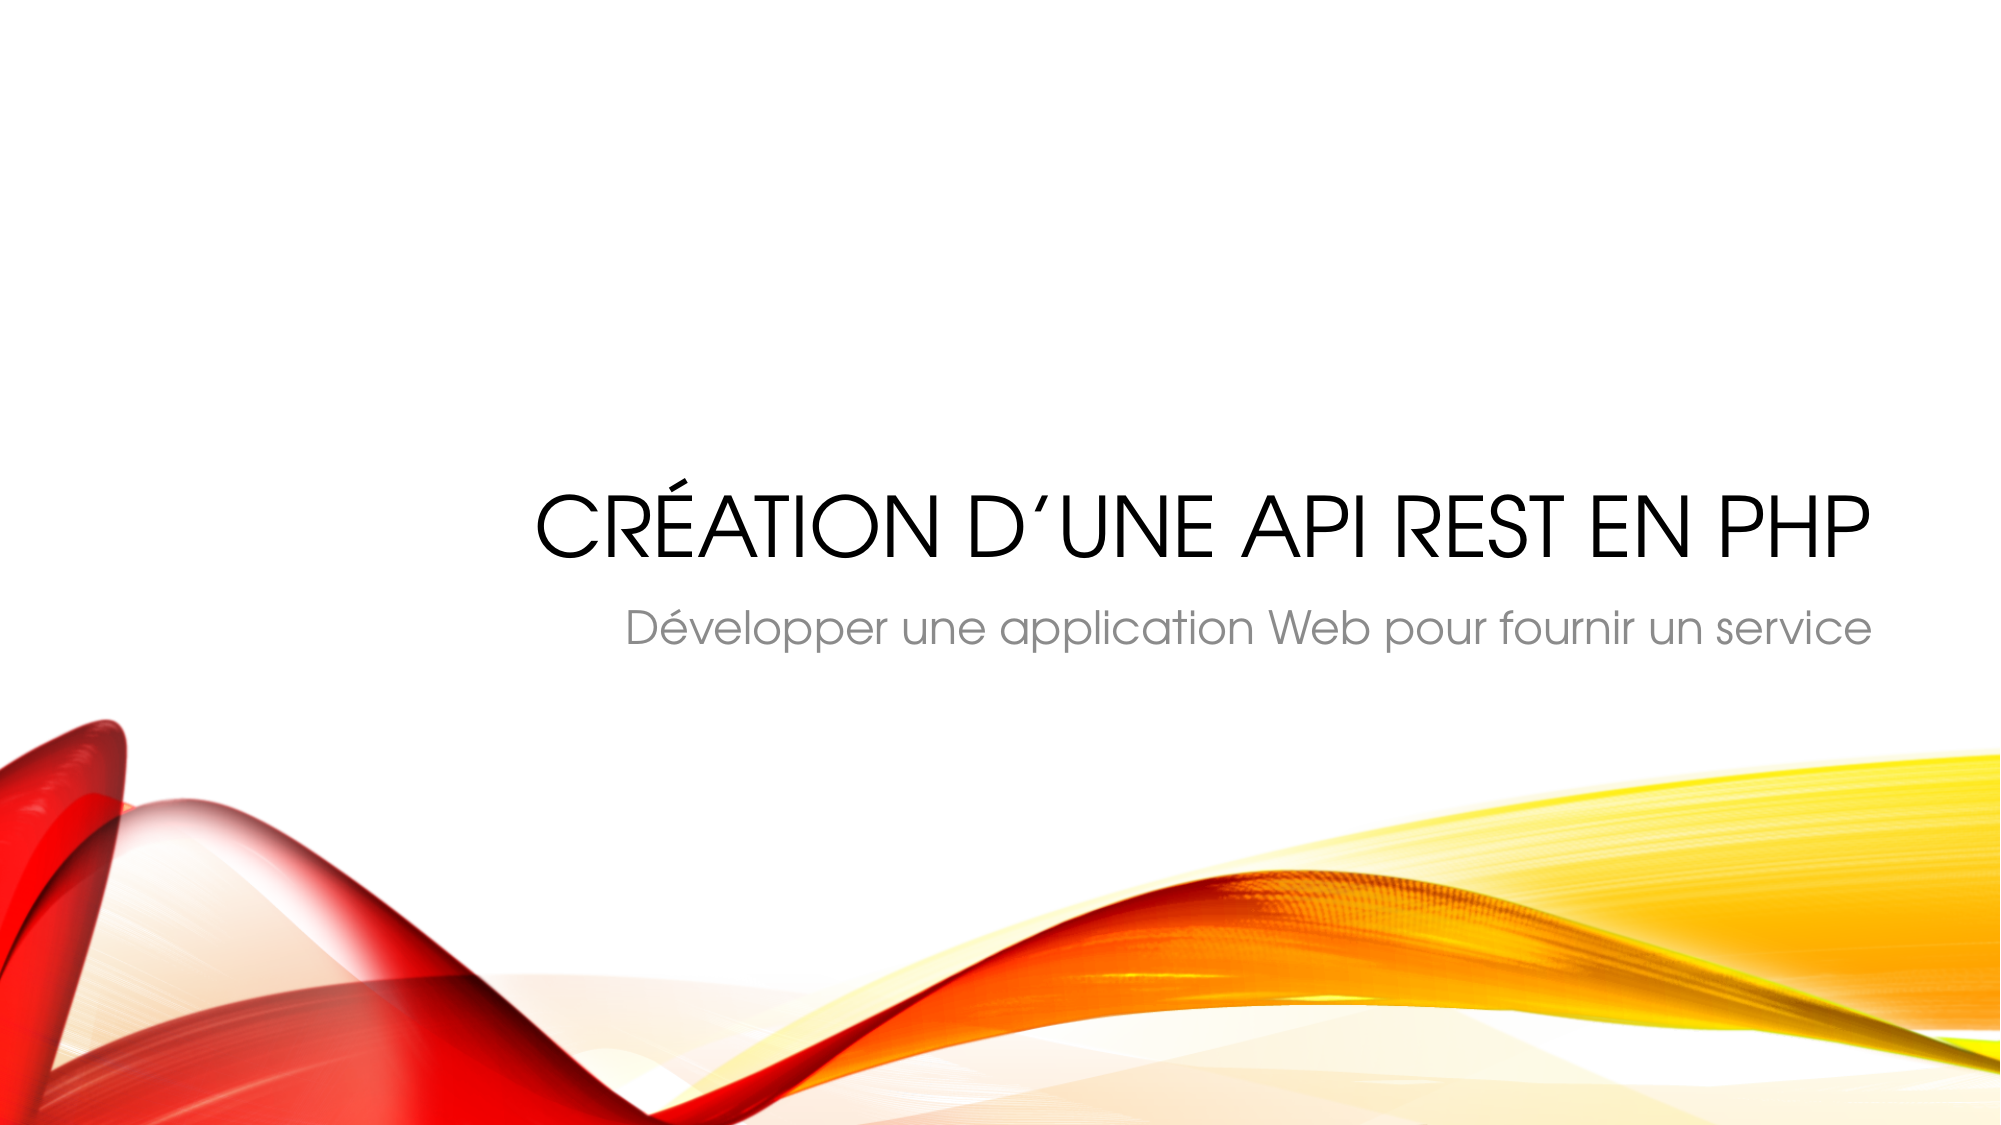

# Création d’une API REST en PHP
Développer une application Web pour fournir un service